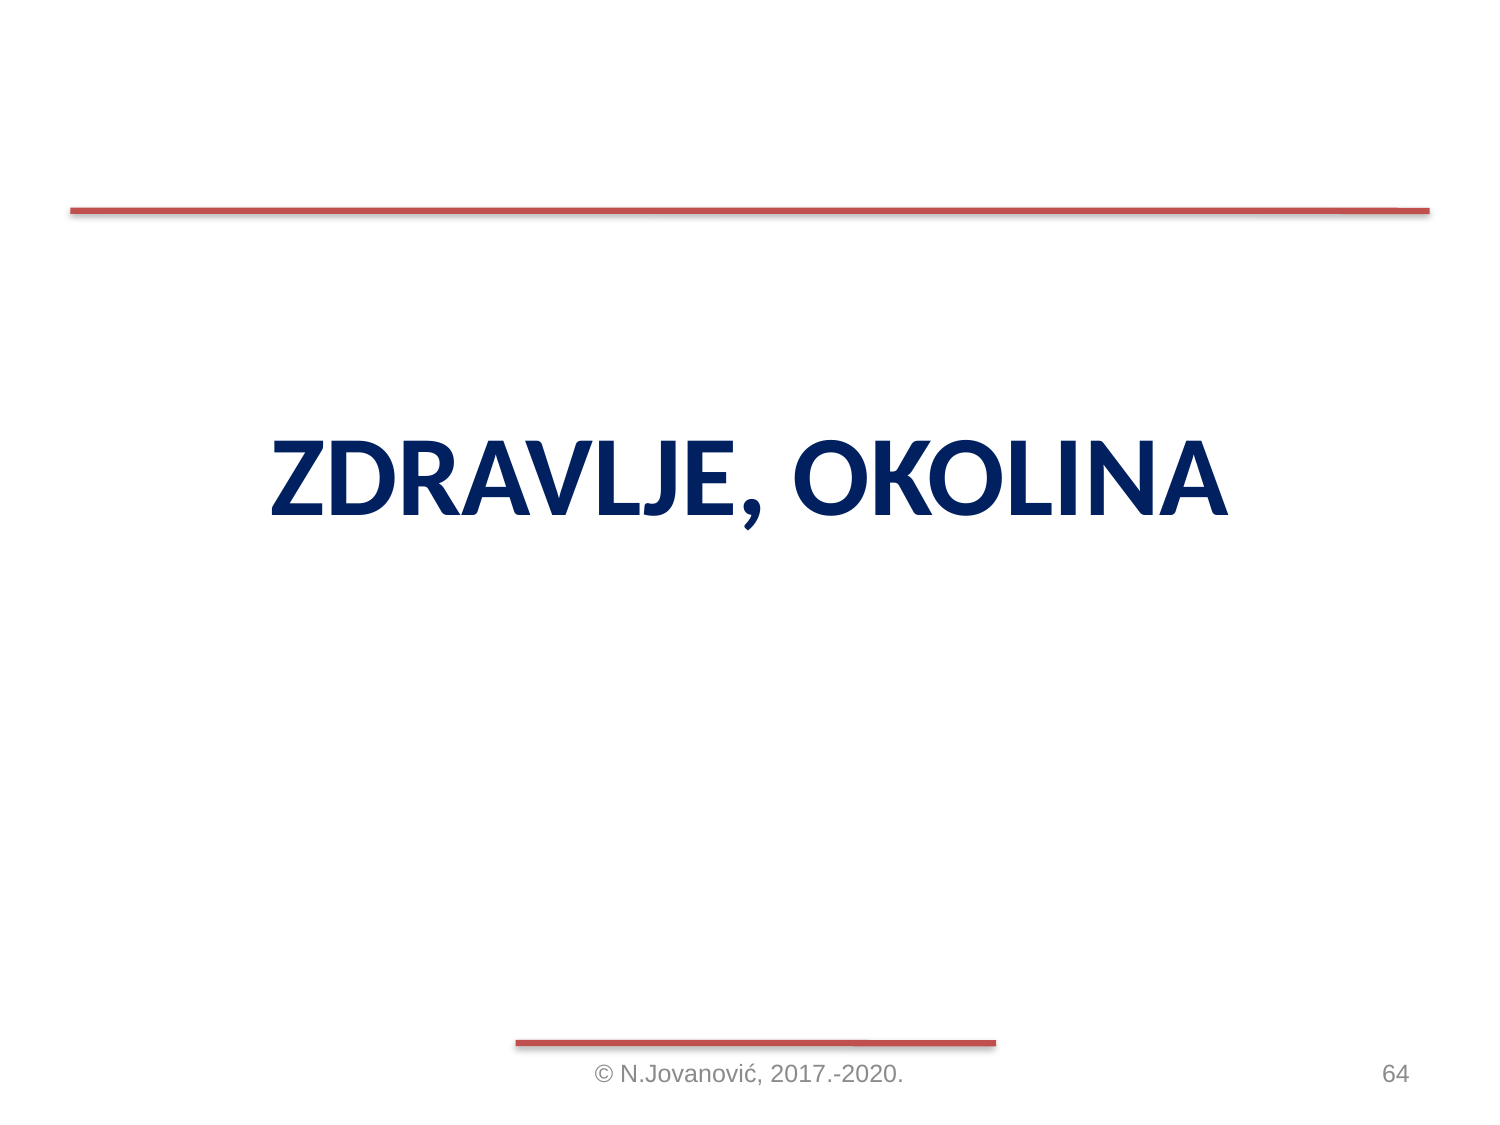

# ZDRAVLJE, OKOLINA

© N.Jovanović, 2017.-2020.
64